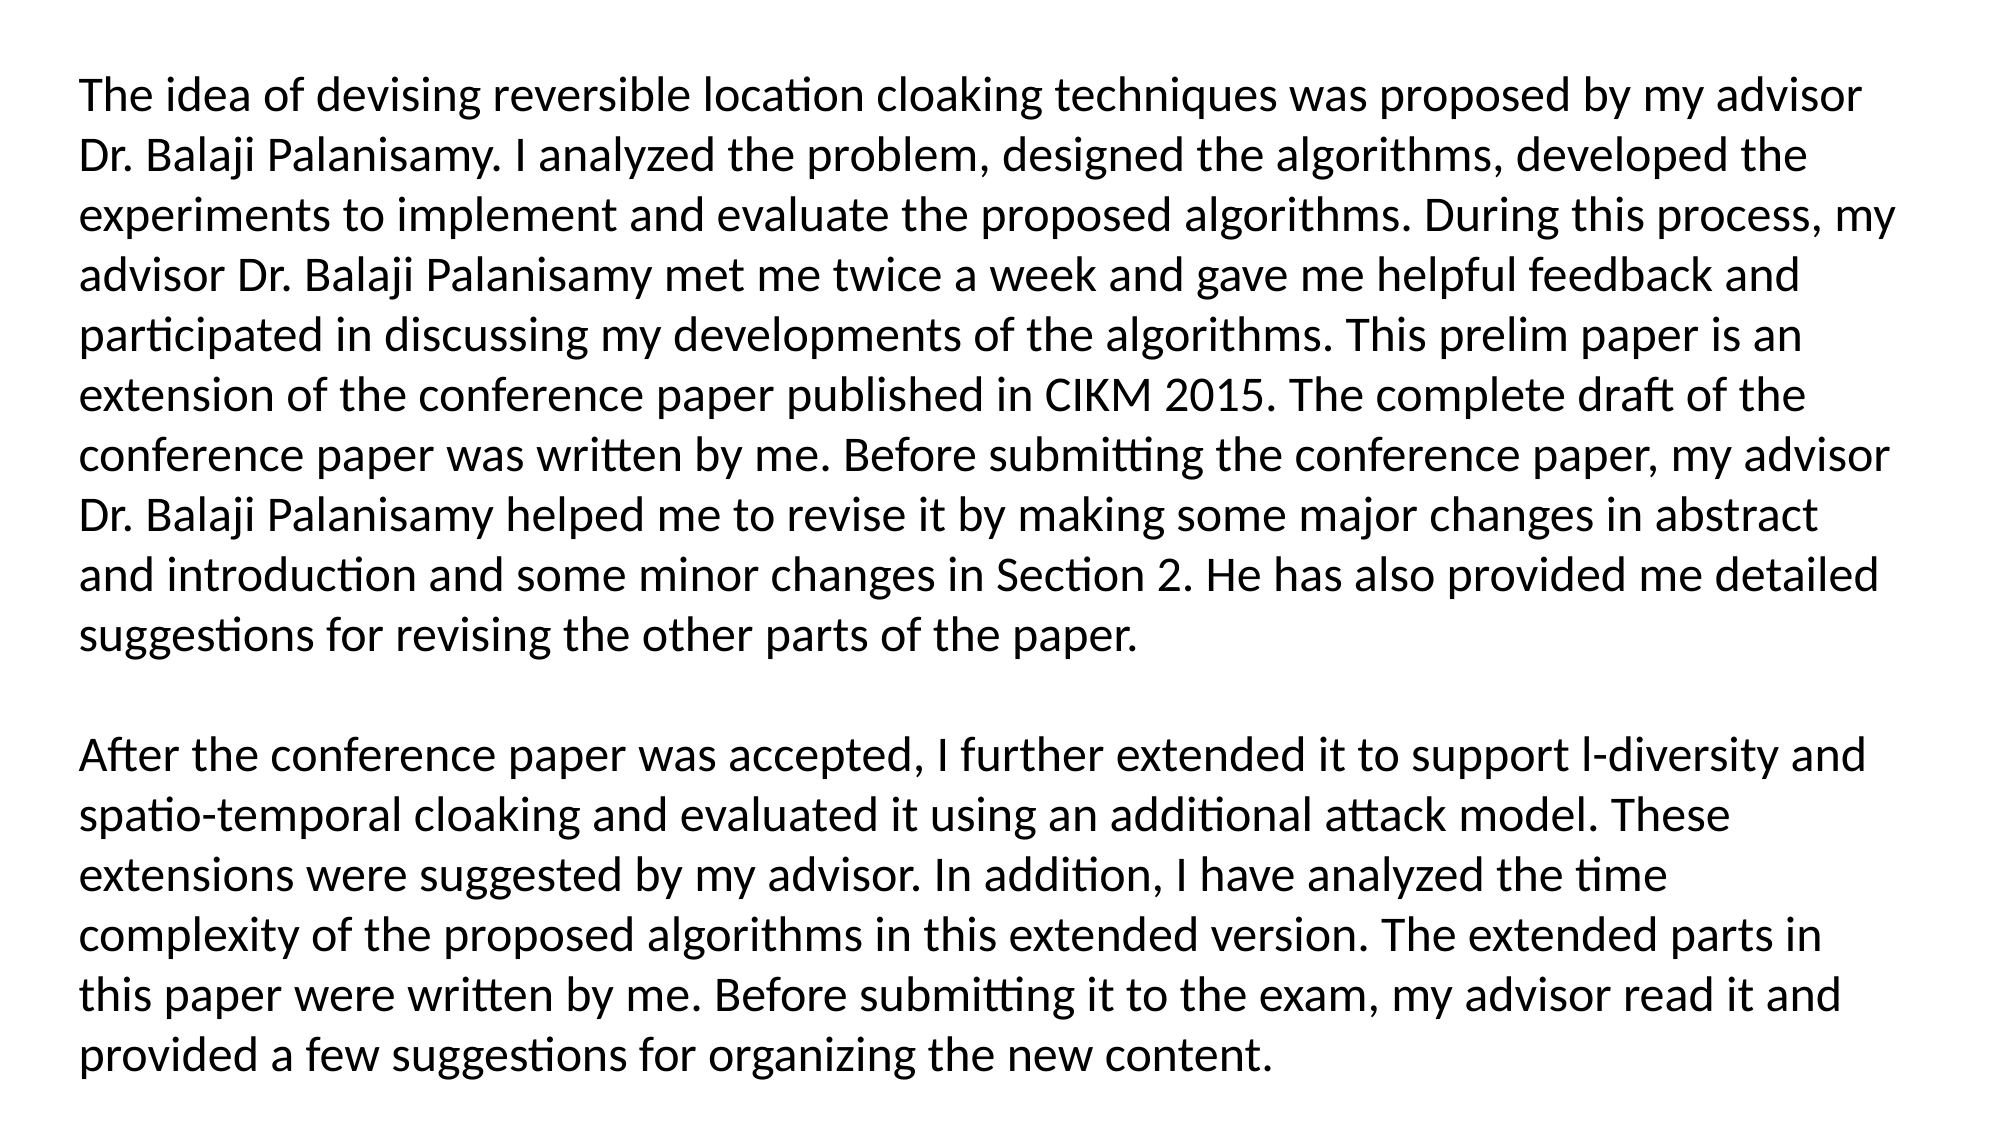

The idea of devising reversible location cloaking techniques was proposed by my advisor Dr. Balaji Palanisamy. I analyzed the problem, designed the algorithms, developed the experiments to implement and evaluate the proposed algorithms. During this process, my advisor Dr. Balaji Palanisamy met me twice a week and gave me helpful feedback and participated in discussing my developments of the algorithms. This prelim paper is an extension of the conference paper published in CIKM 2015. The complete draft of the conference paper was written by me. Before submitting the conference paper, my advisor Dr. Balaji Palanisamy helped me to revise it by making some major changes in abstract and introduction and some minor changes in Section 2. He has also provided me detailed suggestions for revising the other parts of the paper.

After the conference paper was accepted, I further extended it to support l-diversity and spatio-temporal cloaking and evaluated it using an additional attack model. These extensions were suggested by my advisor. In addition, I have analyzed the time complexity of the proposed algorithms in this extended version. The extended parts in this paper were written by me. Before submitting it to the exam, my advisor read it and provided a few suggestions for organizing the new content.